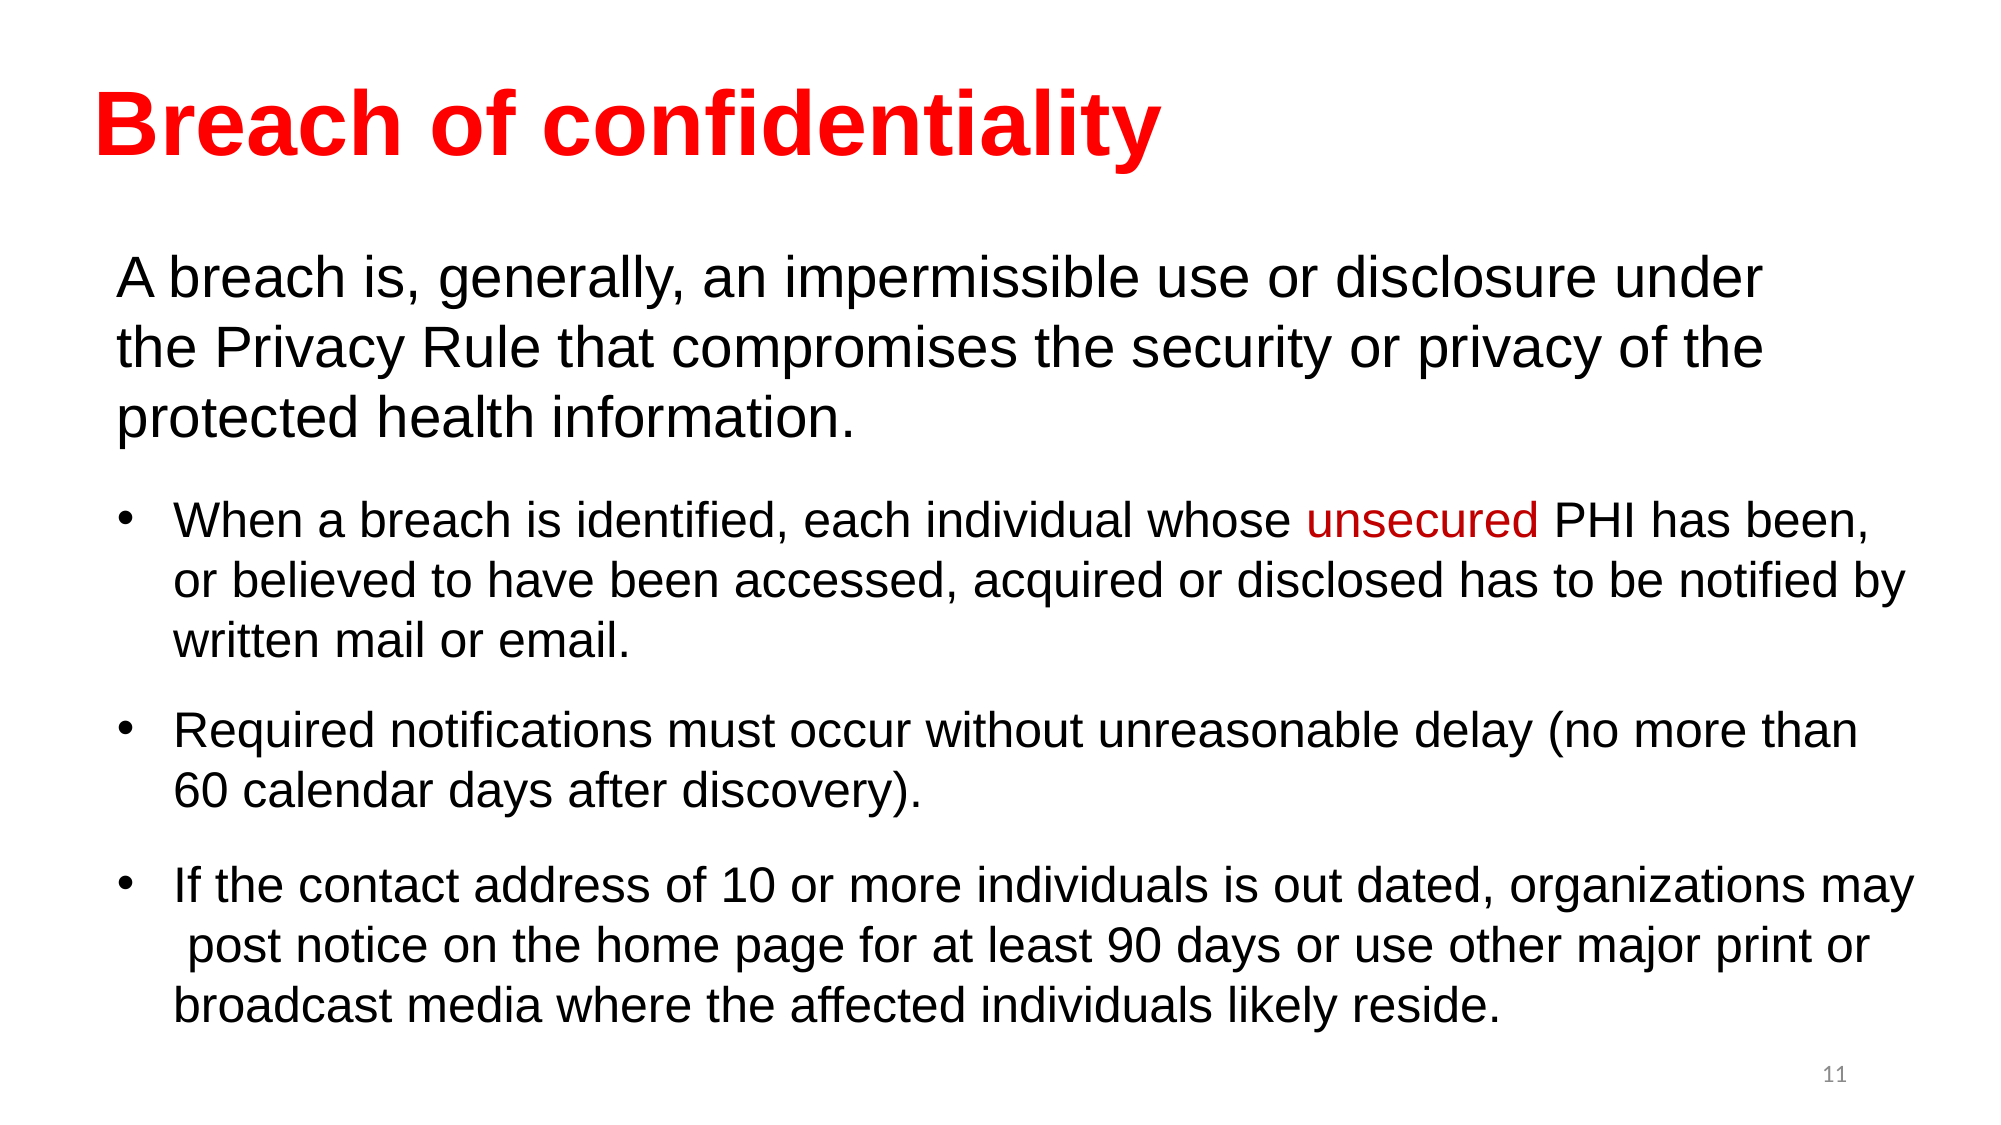

# Breach of confidentiality
A breach is, generally, an impermissible use or disclosure under the Privacy Rule that compromises the security or privacy of the protected health information.
When a breach is identified, each individual whose unsecured PHI has been, or believed to have been accessed, acquired or disclosed has to be notified by written mail or email.

Required notifications must occur without unreasonable delay (no more than 60 calendar days after discovery).

If the contact address of 10 or more individuals is out dated, organizations may  post notice on the home page for at least 90 days or use other major print or broadcast media where the affected individuals likely reside.
11